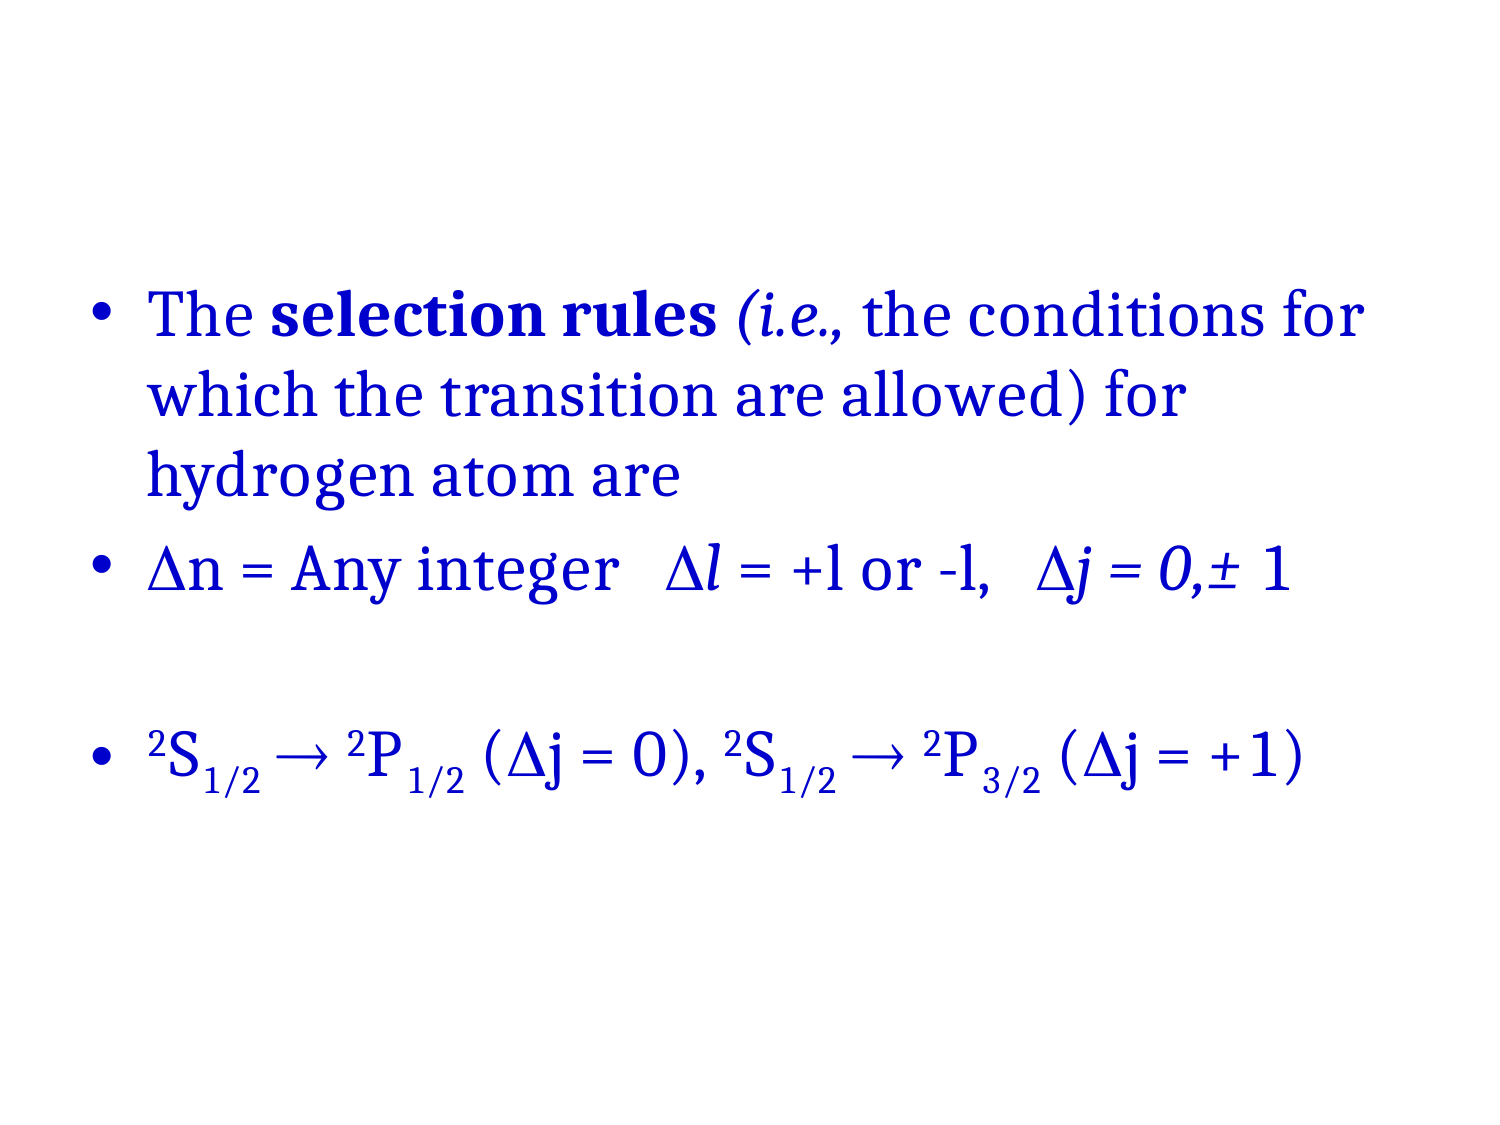

#
The selection rules (i.e., the conditions for which the transition are allowed) for hydrogen atom are
Δn = Any integer   Δl = +l or -l,   Δj = 0,± 1

2S1/2 → 2P1/2 (Δj = 0), 2S1/2 → 2P3/2 (Δj = +1)